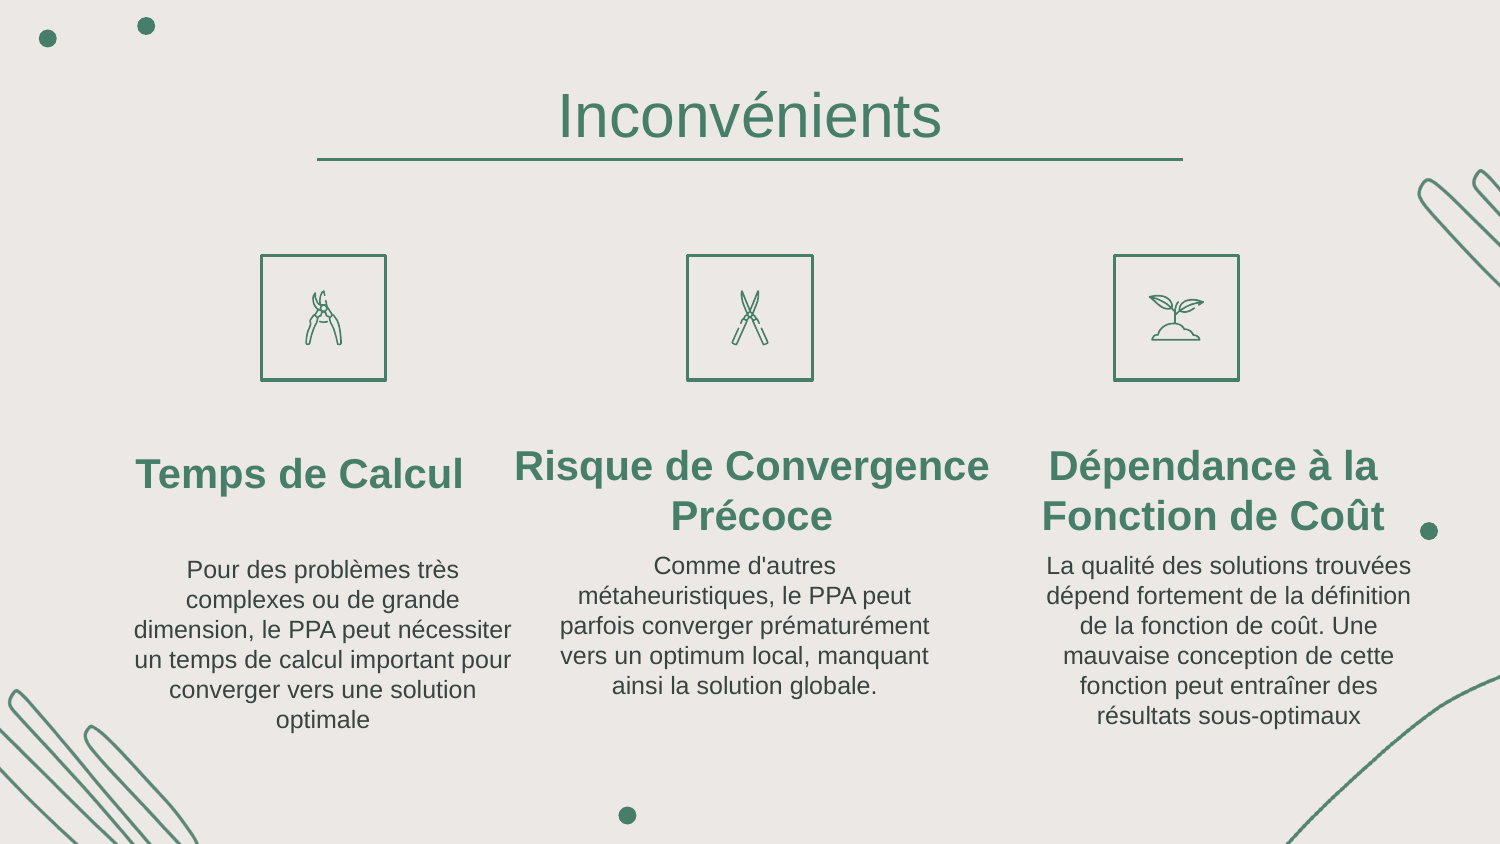

# Inconvénients

Risque de Convergence Précoce
Temps de Calcul
Dépendance à la Fonction de Coût
Comme d'autres métaheuristiques, le PPA peut parfois converger prématurément vers un optimum local, manquant ainsi la solution globale.
La qualité des solutions trouvées dépend fortement de la définition de la fonction de coût. Une mauvaise conception de cette fonction peut entraîner des résultats sous-optimaux
Pour des problèmes très complexes ou de grande dimension, le PPA peut nécessiter un temps de calcul important pour converger vers une solution optimale